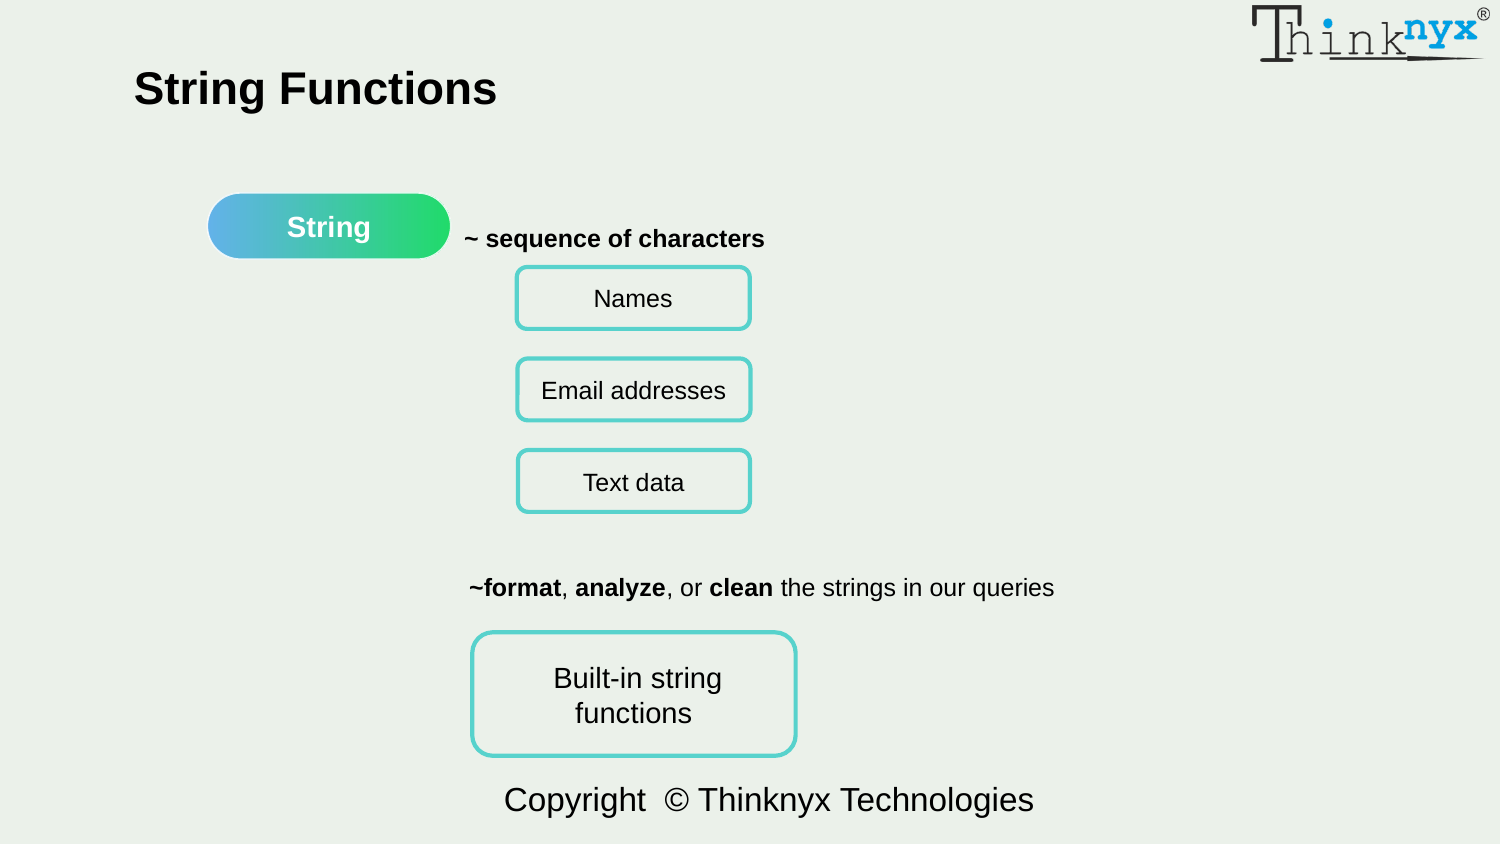

String Functions
~ sequence of characters

String
Names
Email addresses
Text data
~format, analyze, or clean the strings in our queries
 Built-in string functions